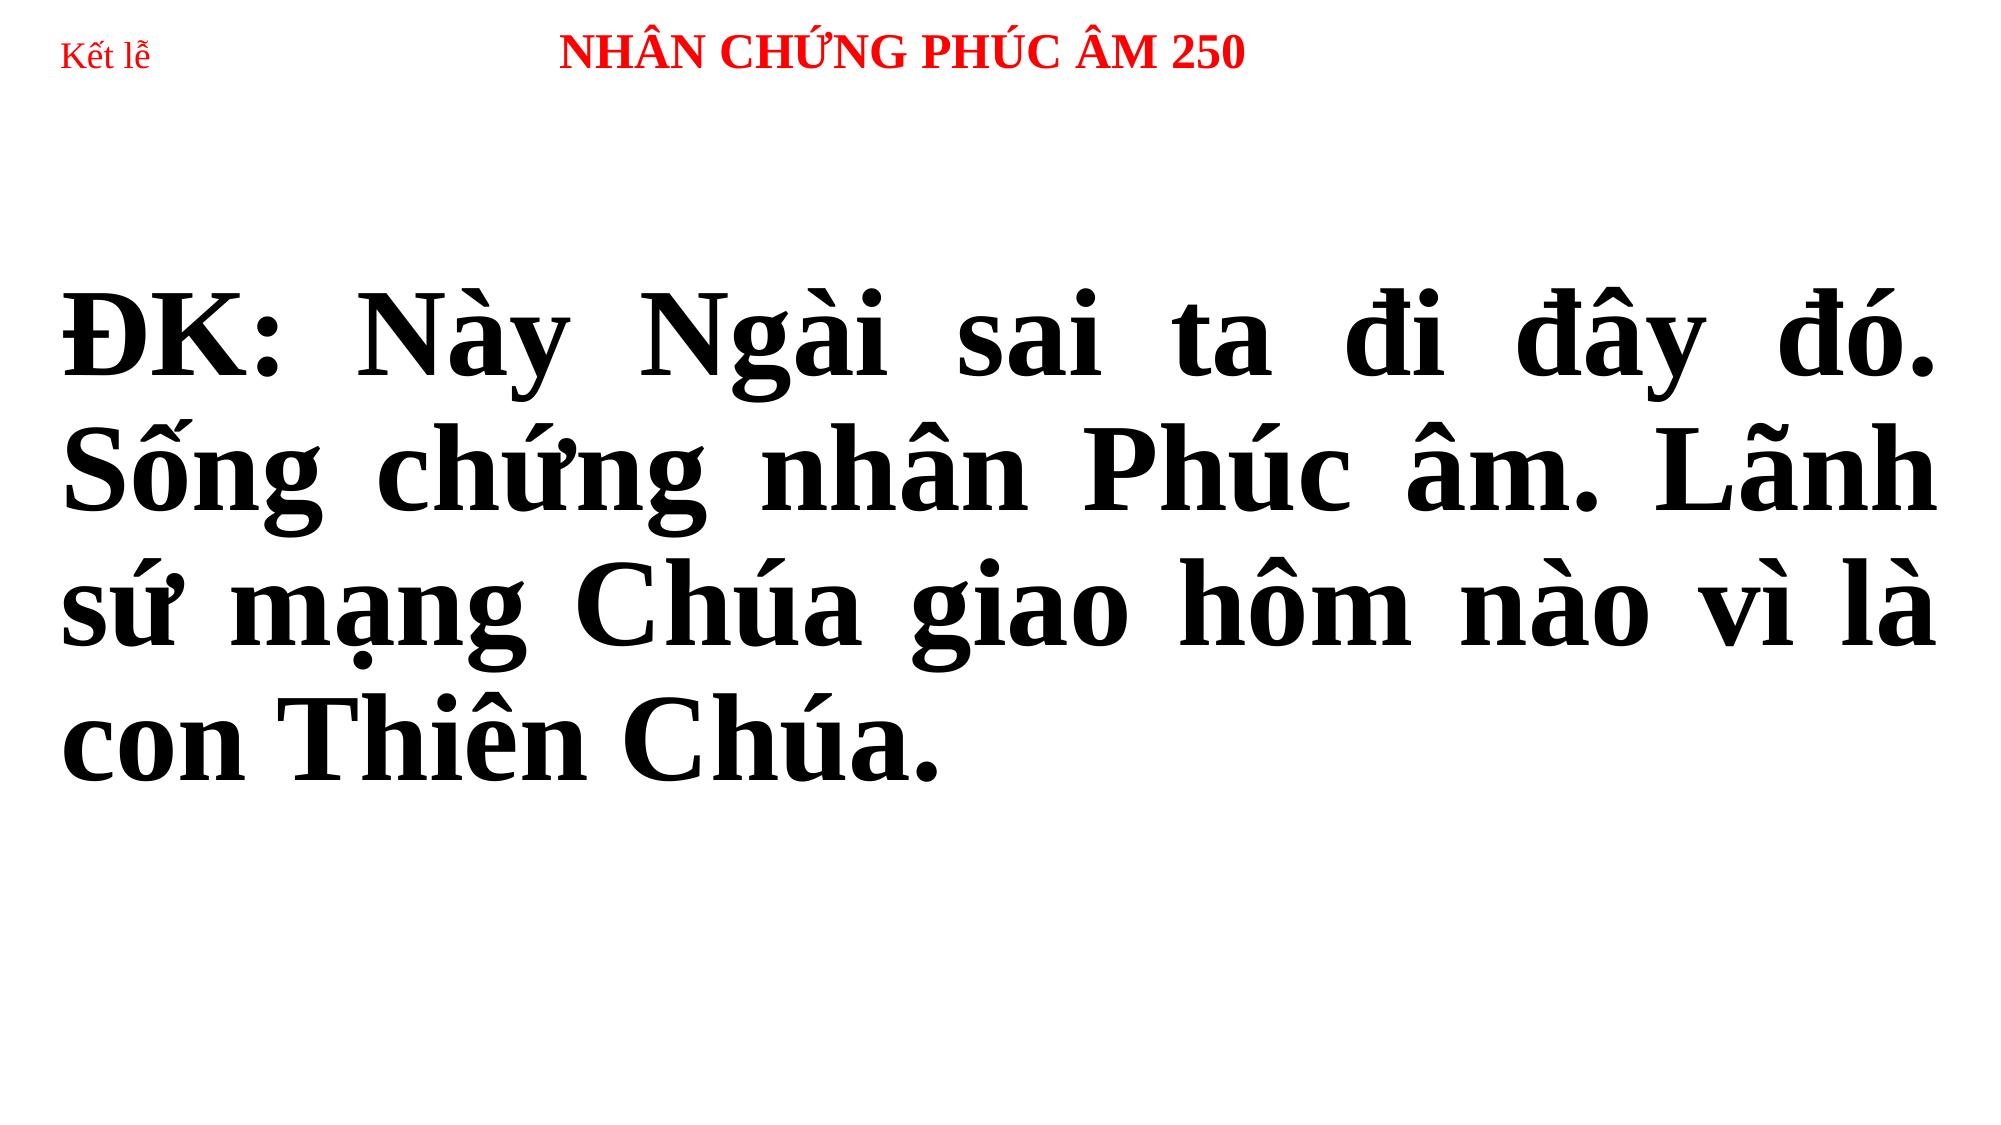

# Kết lễ                                           NHÂN CHỨNG PHÚC ÂM 250
ĐK: Này Ngài sai ta đi đây đó. Sống chứng nhân Phúc âm. Lãnh sứ mạng Chúa giao hôm nào vì là con Thiên Chúa.